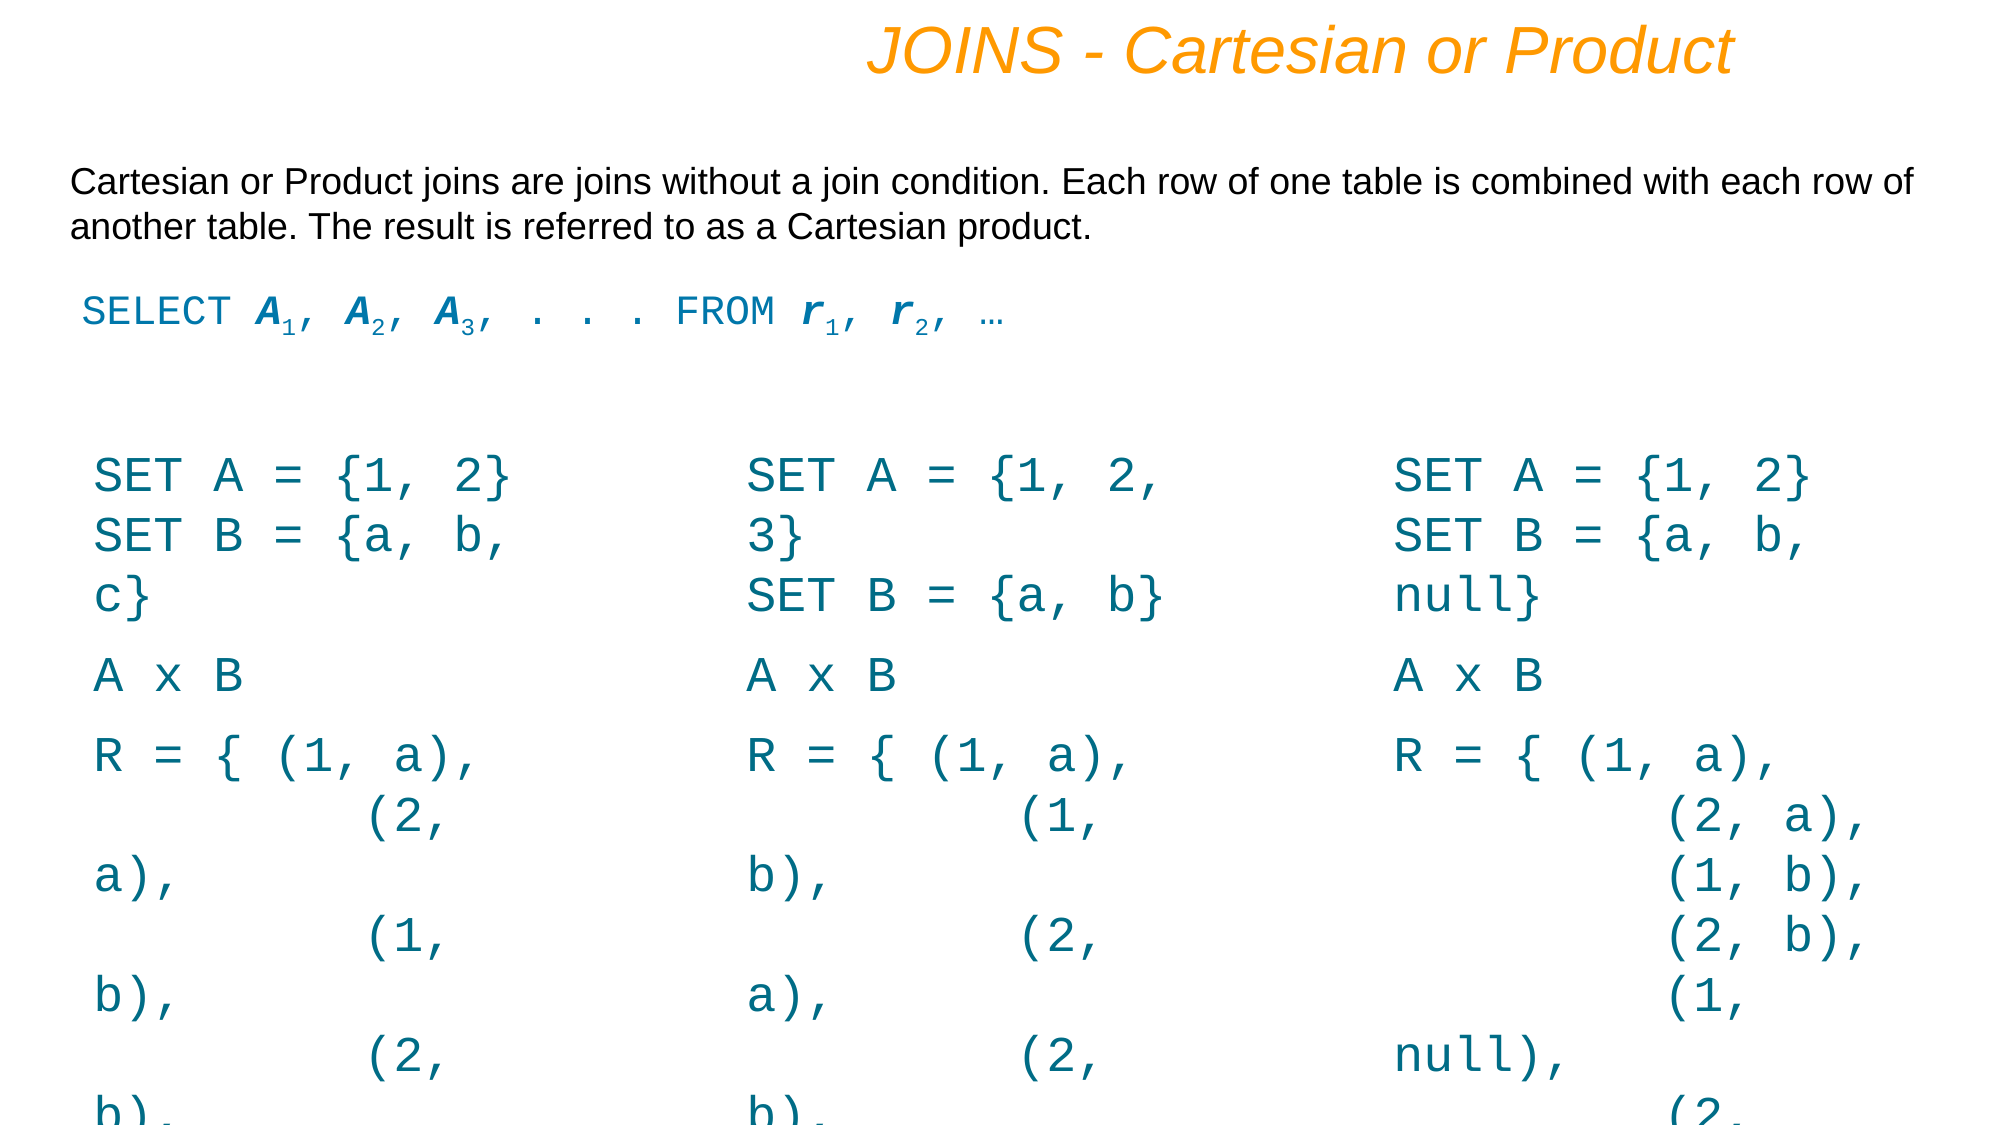

JOINS - Cartesian or Product
Cartesian or Product joins are joins without a join condition. Each row of one table is combined with each row of another table. The result is referred to as a Cartesian product.
SELECT A1, A2, A3, . . . FROM r1, r2, …
SET A = {1, 2}
SET B = {a, b, c}

A x B

R = { (1, a),
         (2, a),
         (1, b),
         (2, b),
         (1, c),
         (2, c) }
SET A = {1, 2, 3}
SET B = {a, b}

A x B

R = { (1, a),
         (1, b),
         (2, a),
         (2, b),
         (3, a),
         (4, b) }
SET A = {1, 2}
SET B = {a, b, null}

A x B

R = { (1, a),
         (2, a),
         (1, b),
         (2, b),
         (1, null),
         (2, null) }